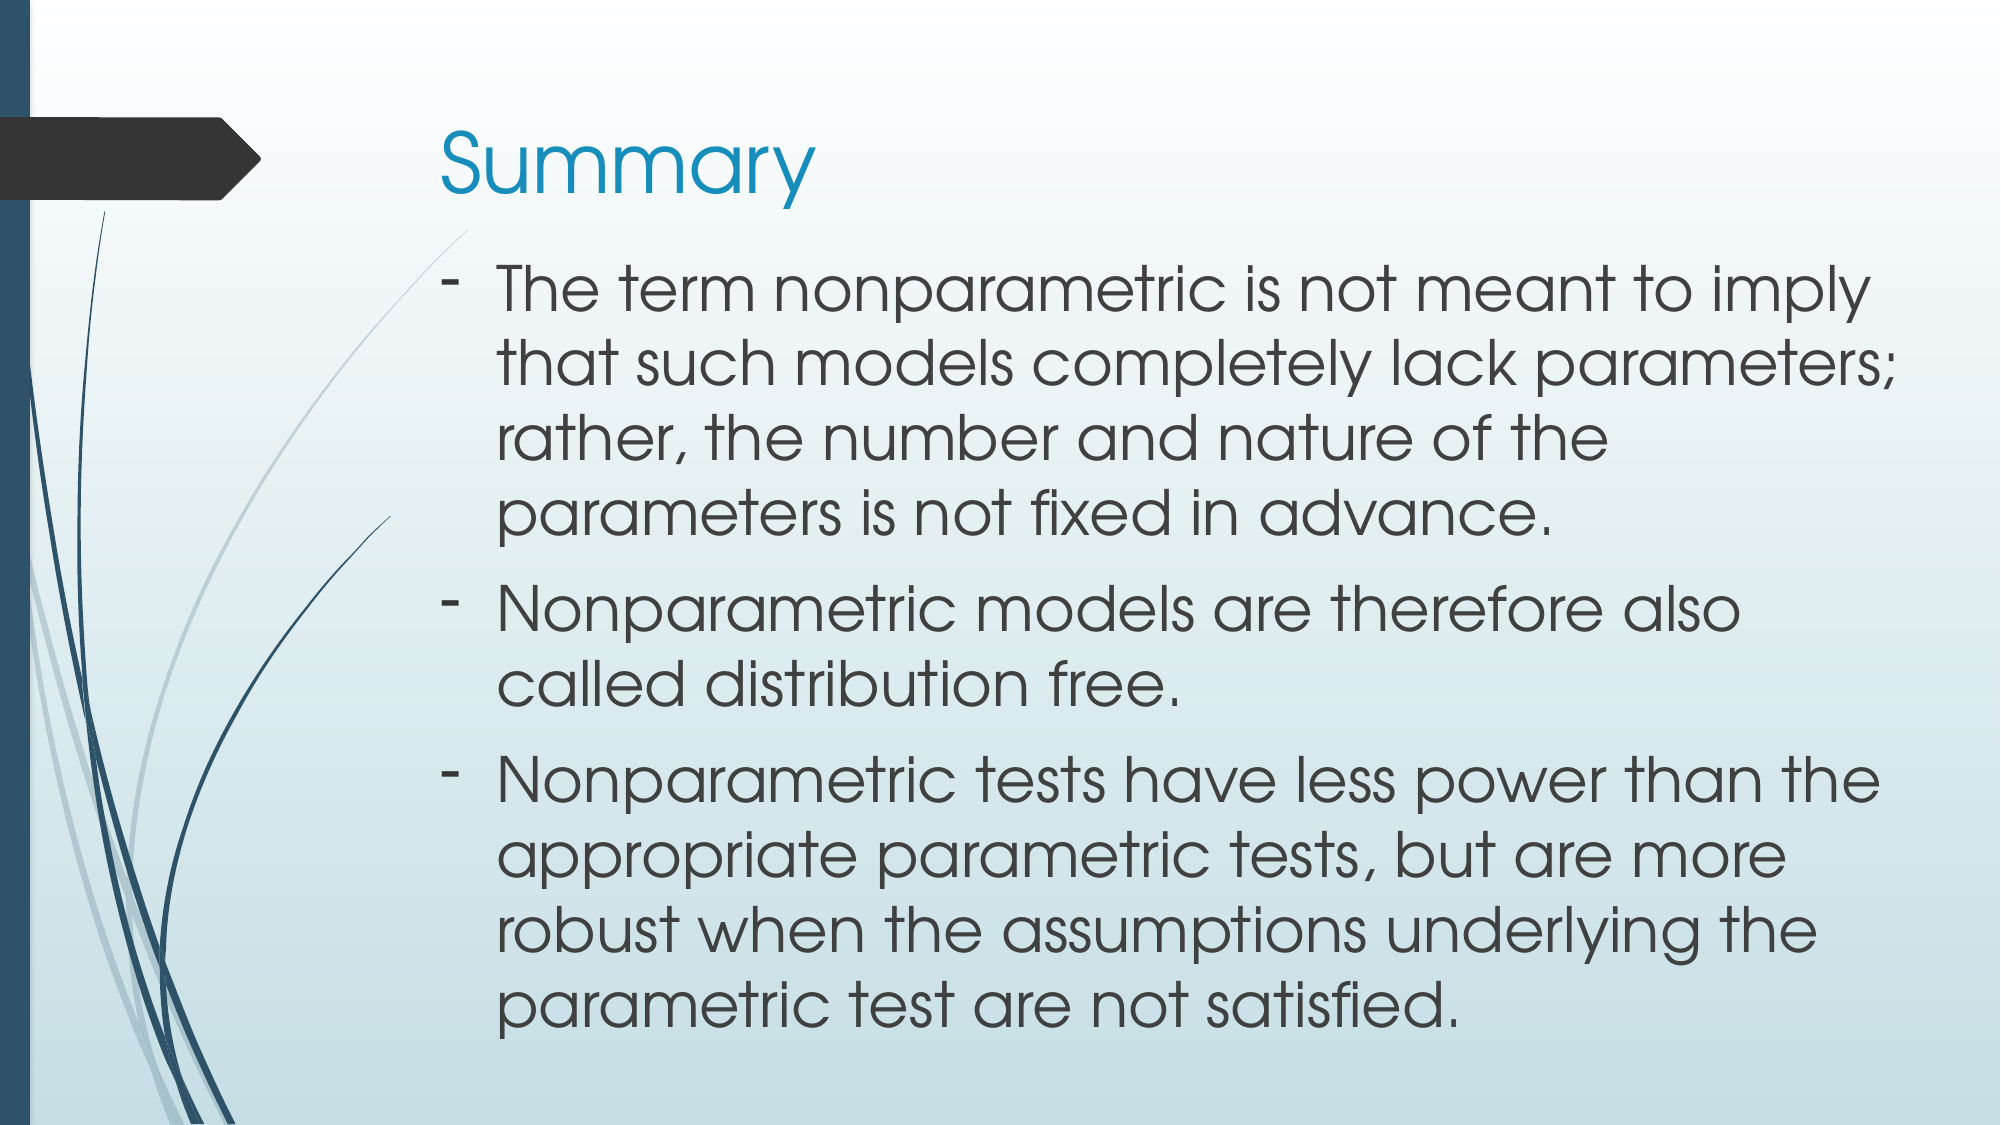

# Summary
The term nonparametric is not meant to imply that such models completely lack parameters; rather, the number and nature of the parameters is not fixed in advance.
Nonparametric models are therefore also called distribution free.
Nonparametric tests have less power than the appropriate parametric tests, but are more robust when the assumptions underlying the parametric test are not satisfied.